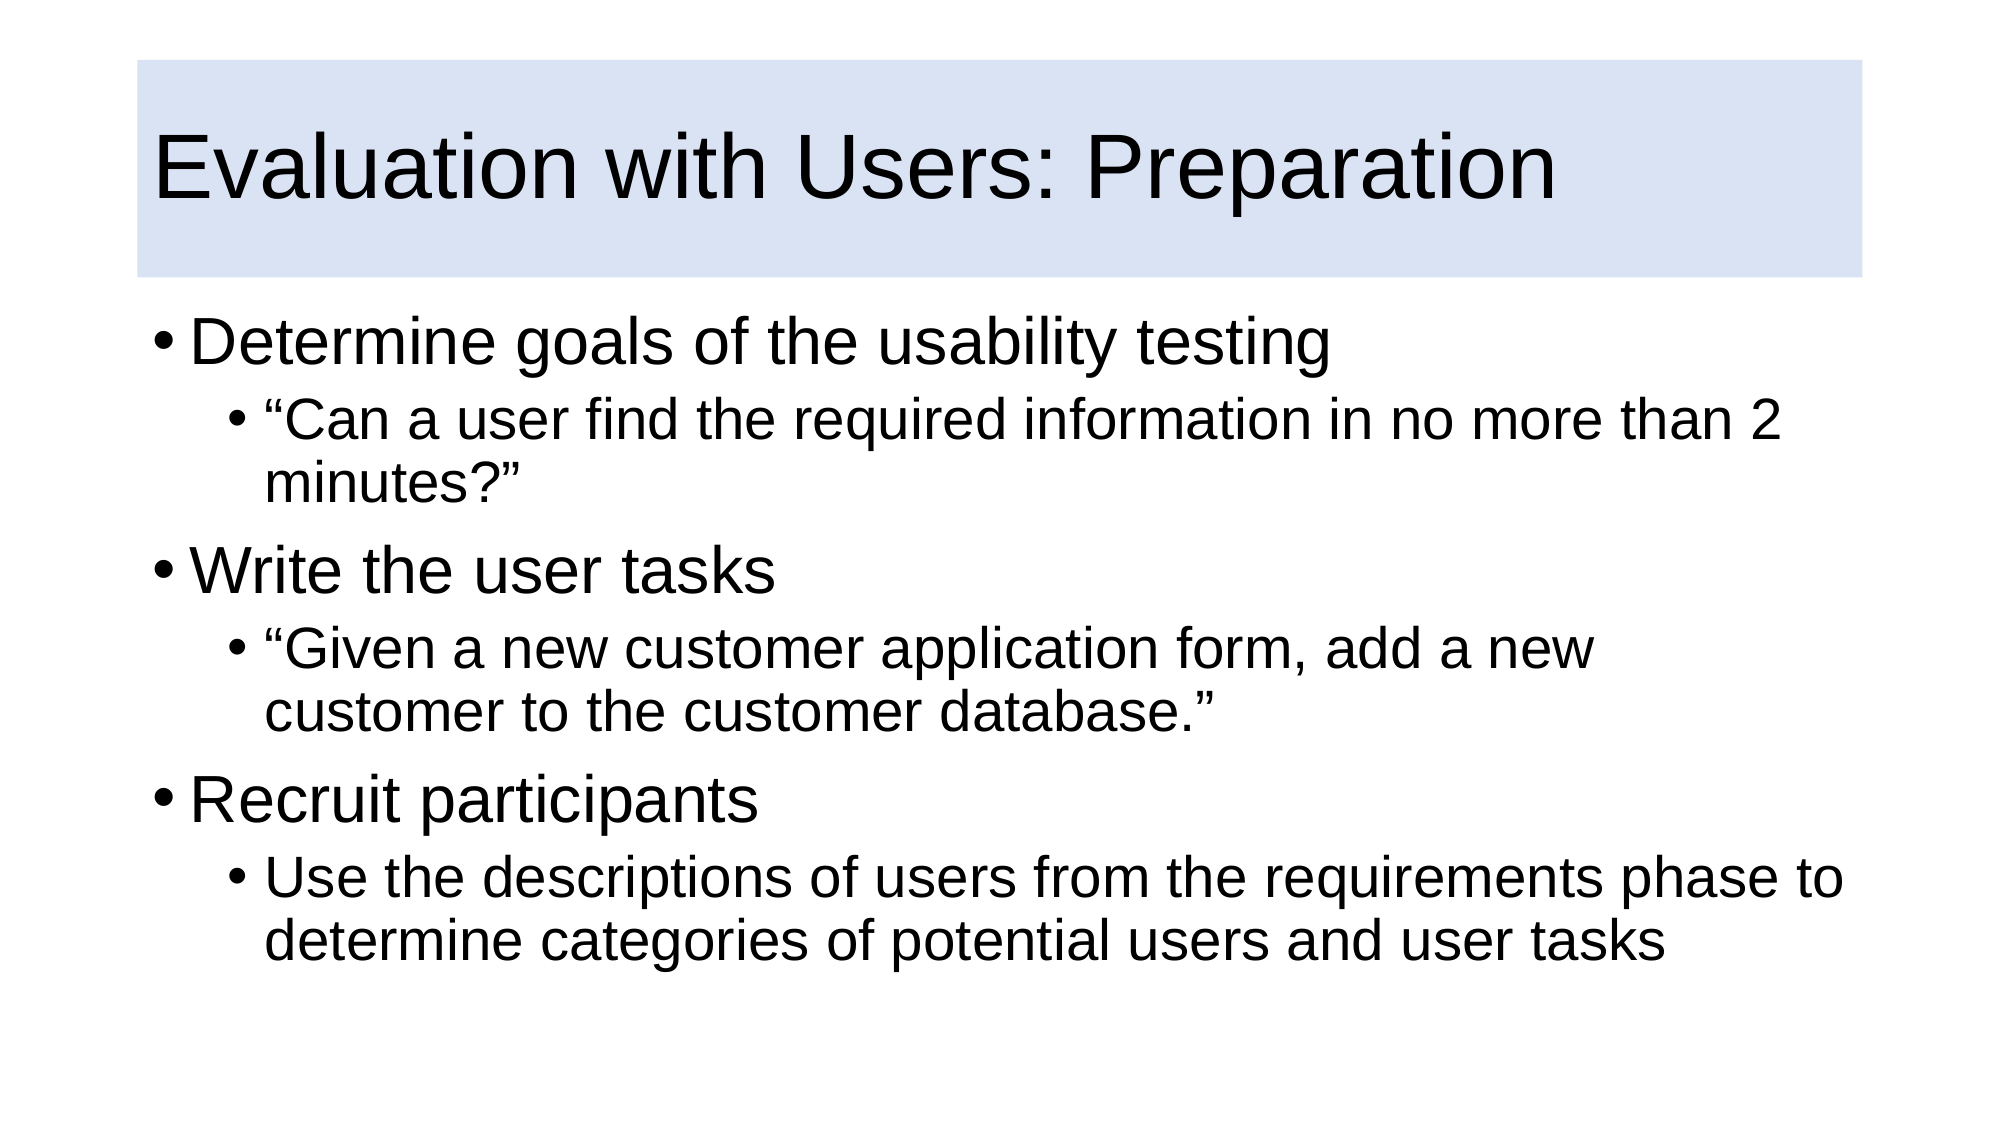

# Evaluation with Users: Preparation
Determine goals of the usability testing
“Can a user find the required information in no more than 2 minutes?”
Write the user tasks
“Given a new customer application form, add a new customer to the customer database.”
Recruit participants
Use the descriptions of users from the requirements phase to determine categories of potential users and user tasks